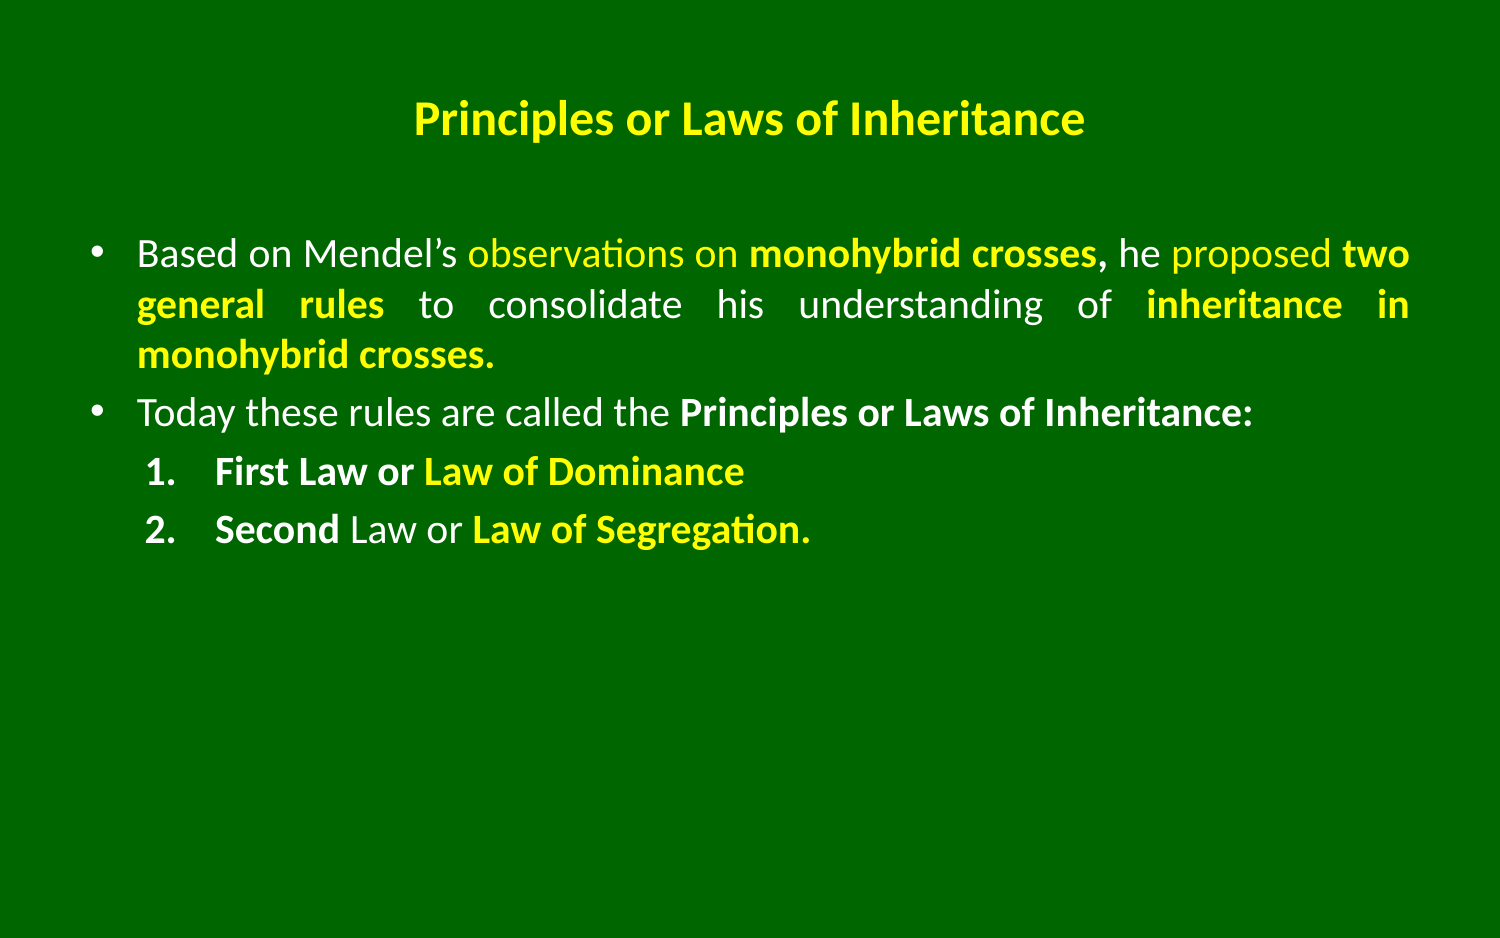

# Principles or Laws of Inheritance
Based on Mendel’s observations on monohybrid crosses, he proposed two general rules to consolidate his understanding of inheritance in monohybrid crosses.
Today these rules are called the Principles or Laws of Inheritance:
First Law or Law of Dominance
Second Law or Law of Segregation.